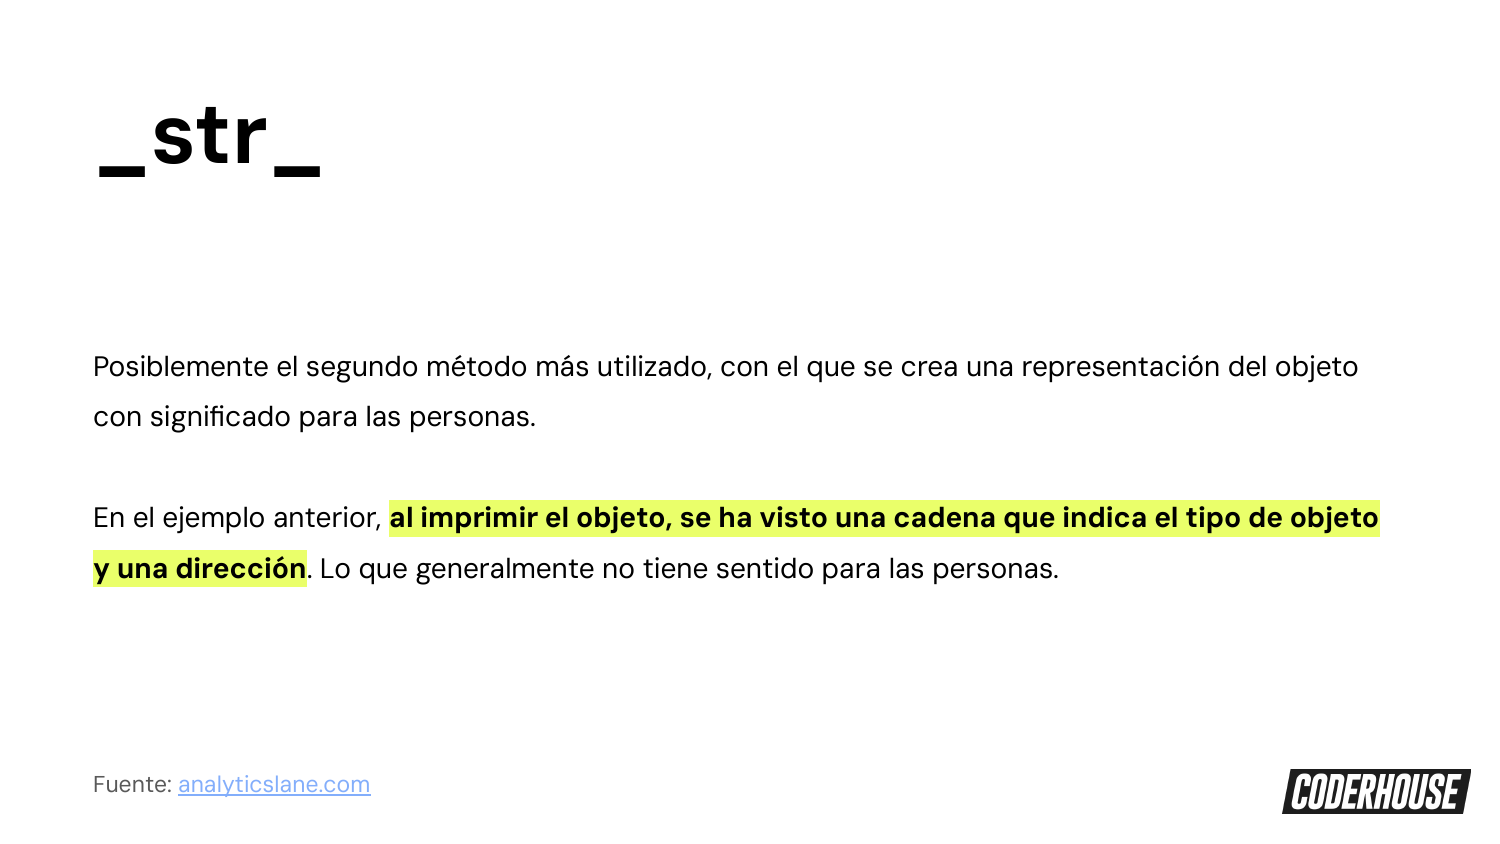

_str_
Posiblemente el segundo método más utilizado, con el que se crea una representación del objeto con significado para las personas.

En el ejemplo anterior, al imprimir el objeto, se ha visto una cadena que indica el tipo de objeto y una dirección. Lo que generalmente no tiene sentido para las personas.
Fuente: analyticslane.com